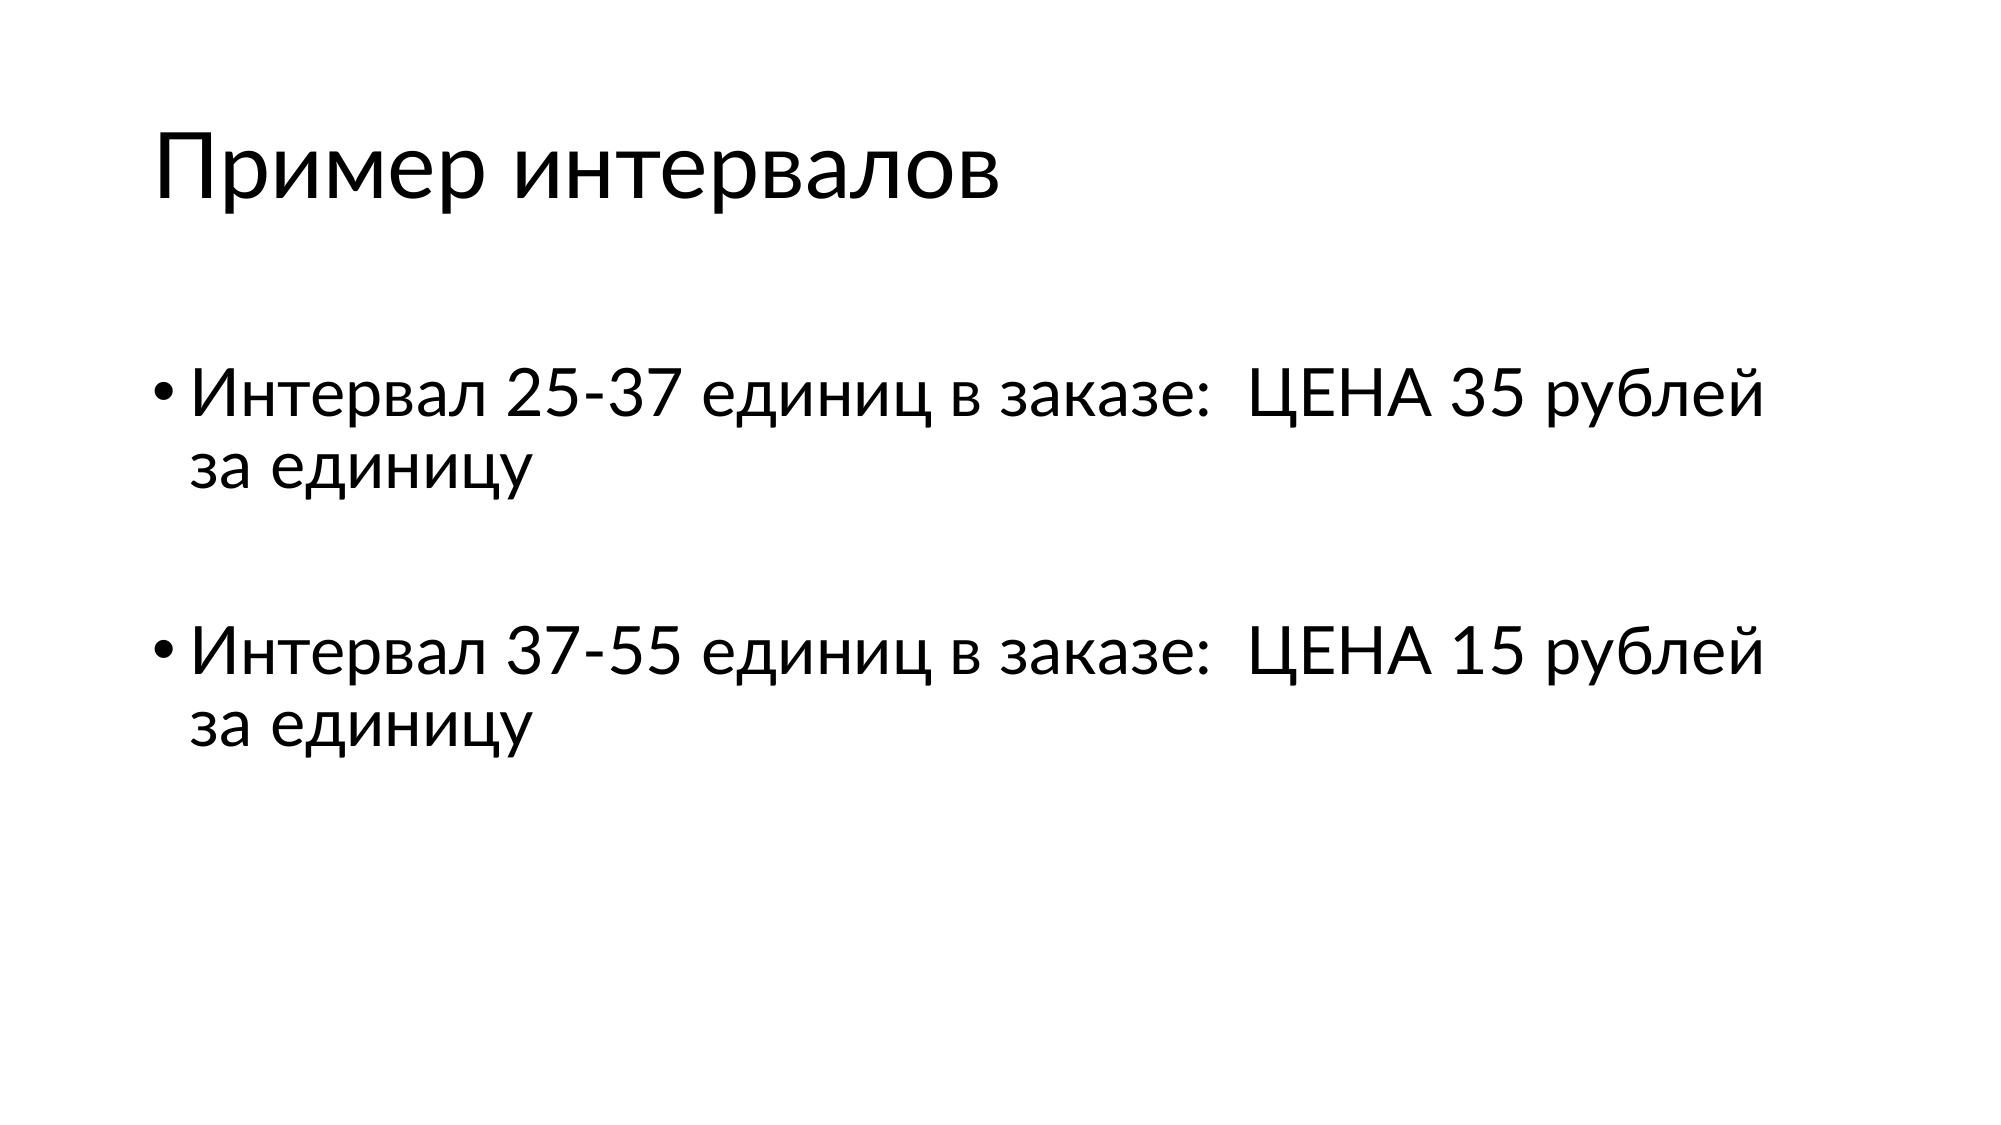

# Пример интервалов
Интервал 25-37 единиц в заказе:  ЦЕНА 35 рублей за единицу

Интервал 37-55 единиц в заказе:  ЦЕНА 15 рублей за единицу